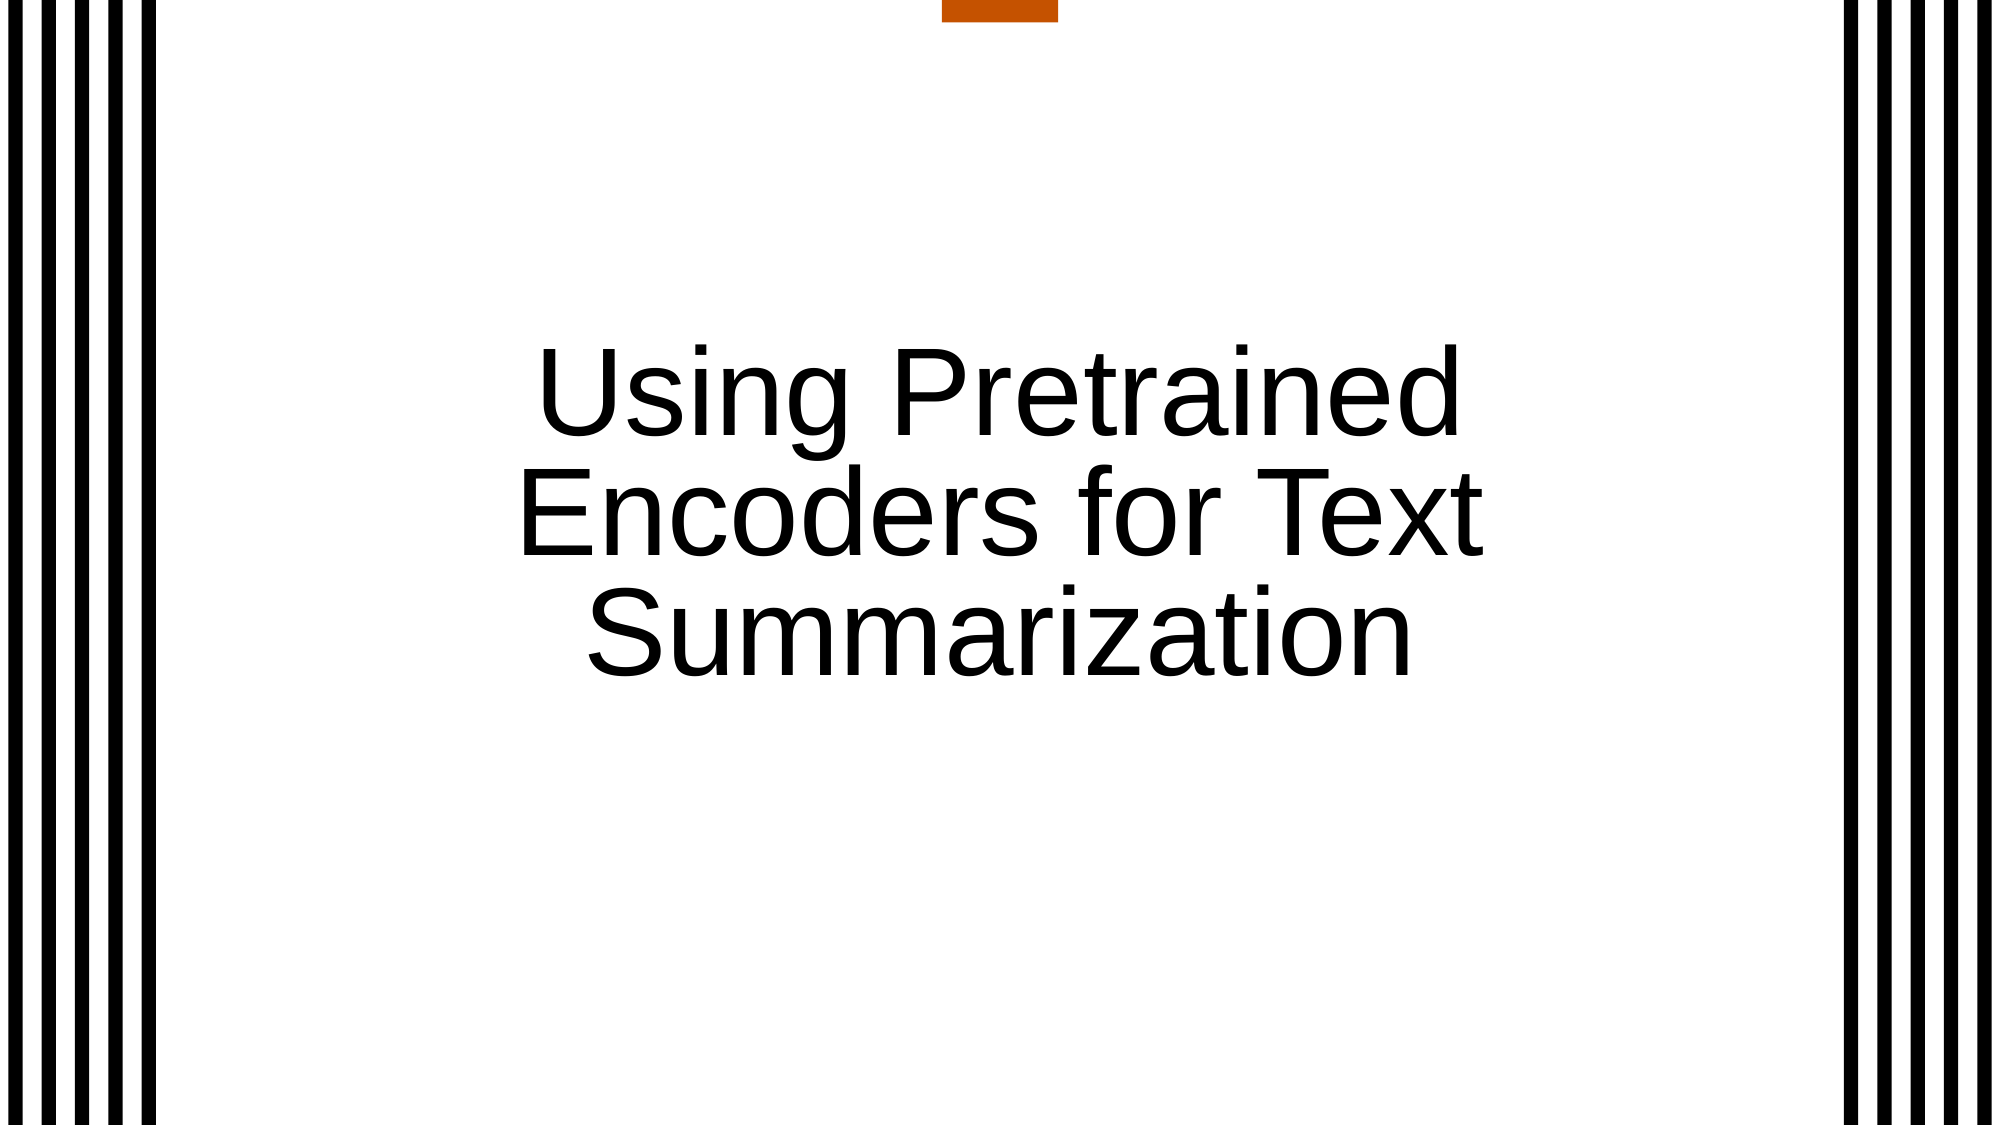

# Using Pretrained Encoders for Text Summarization